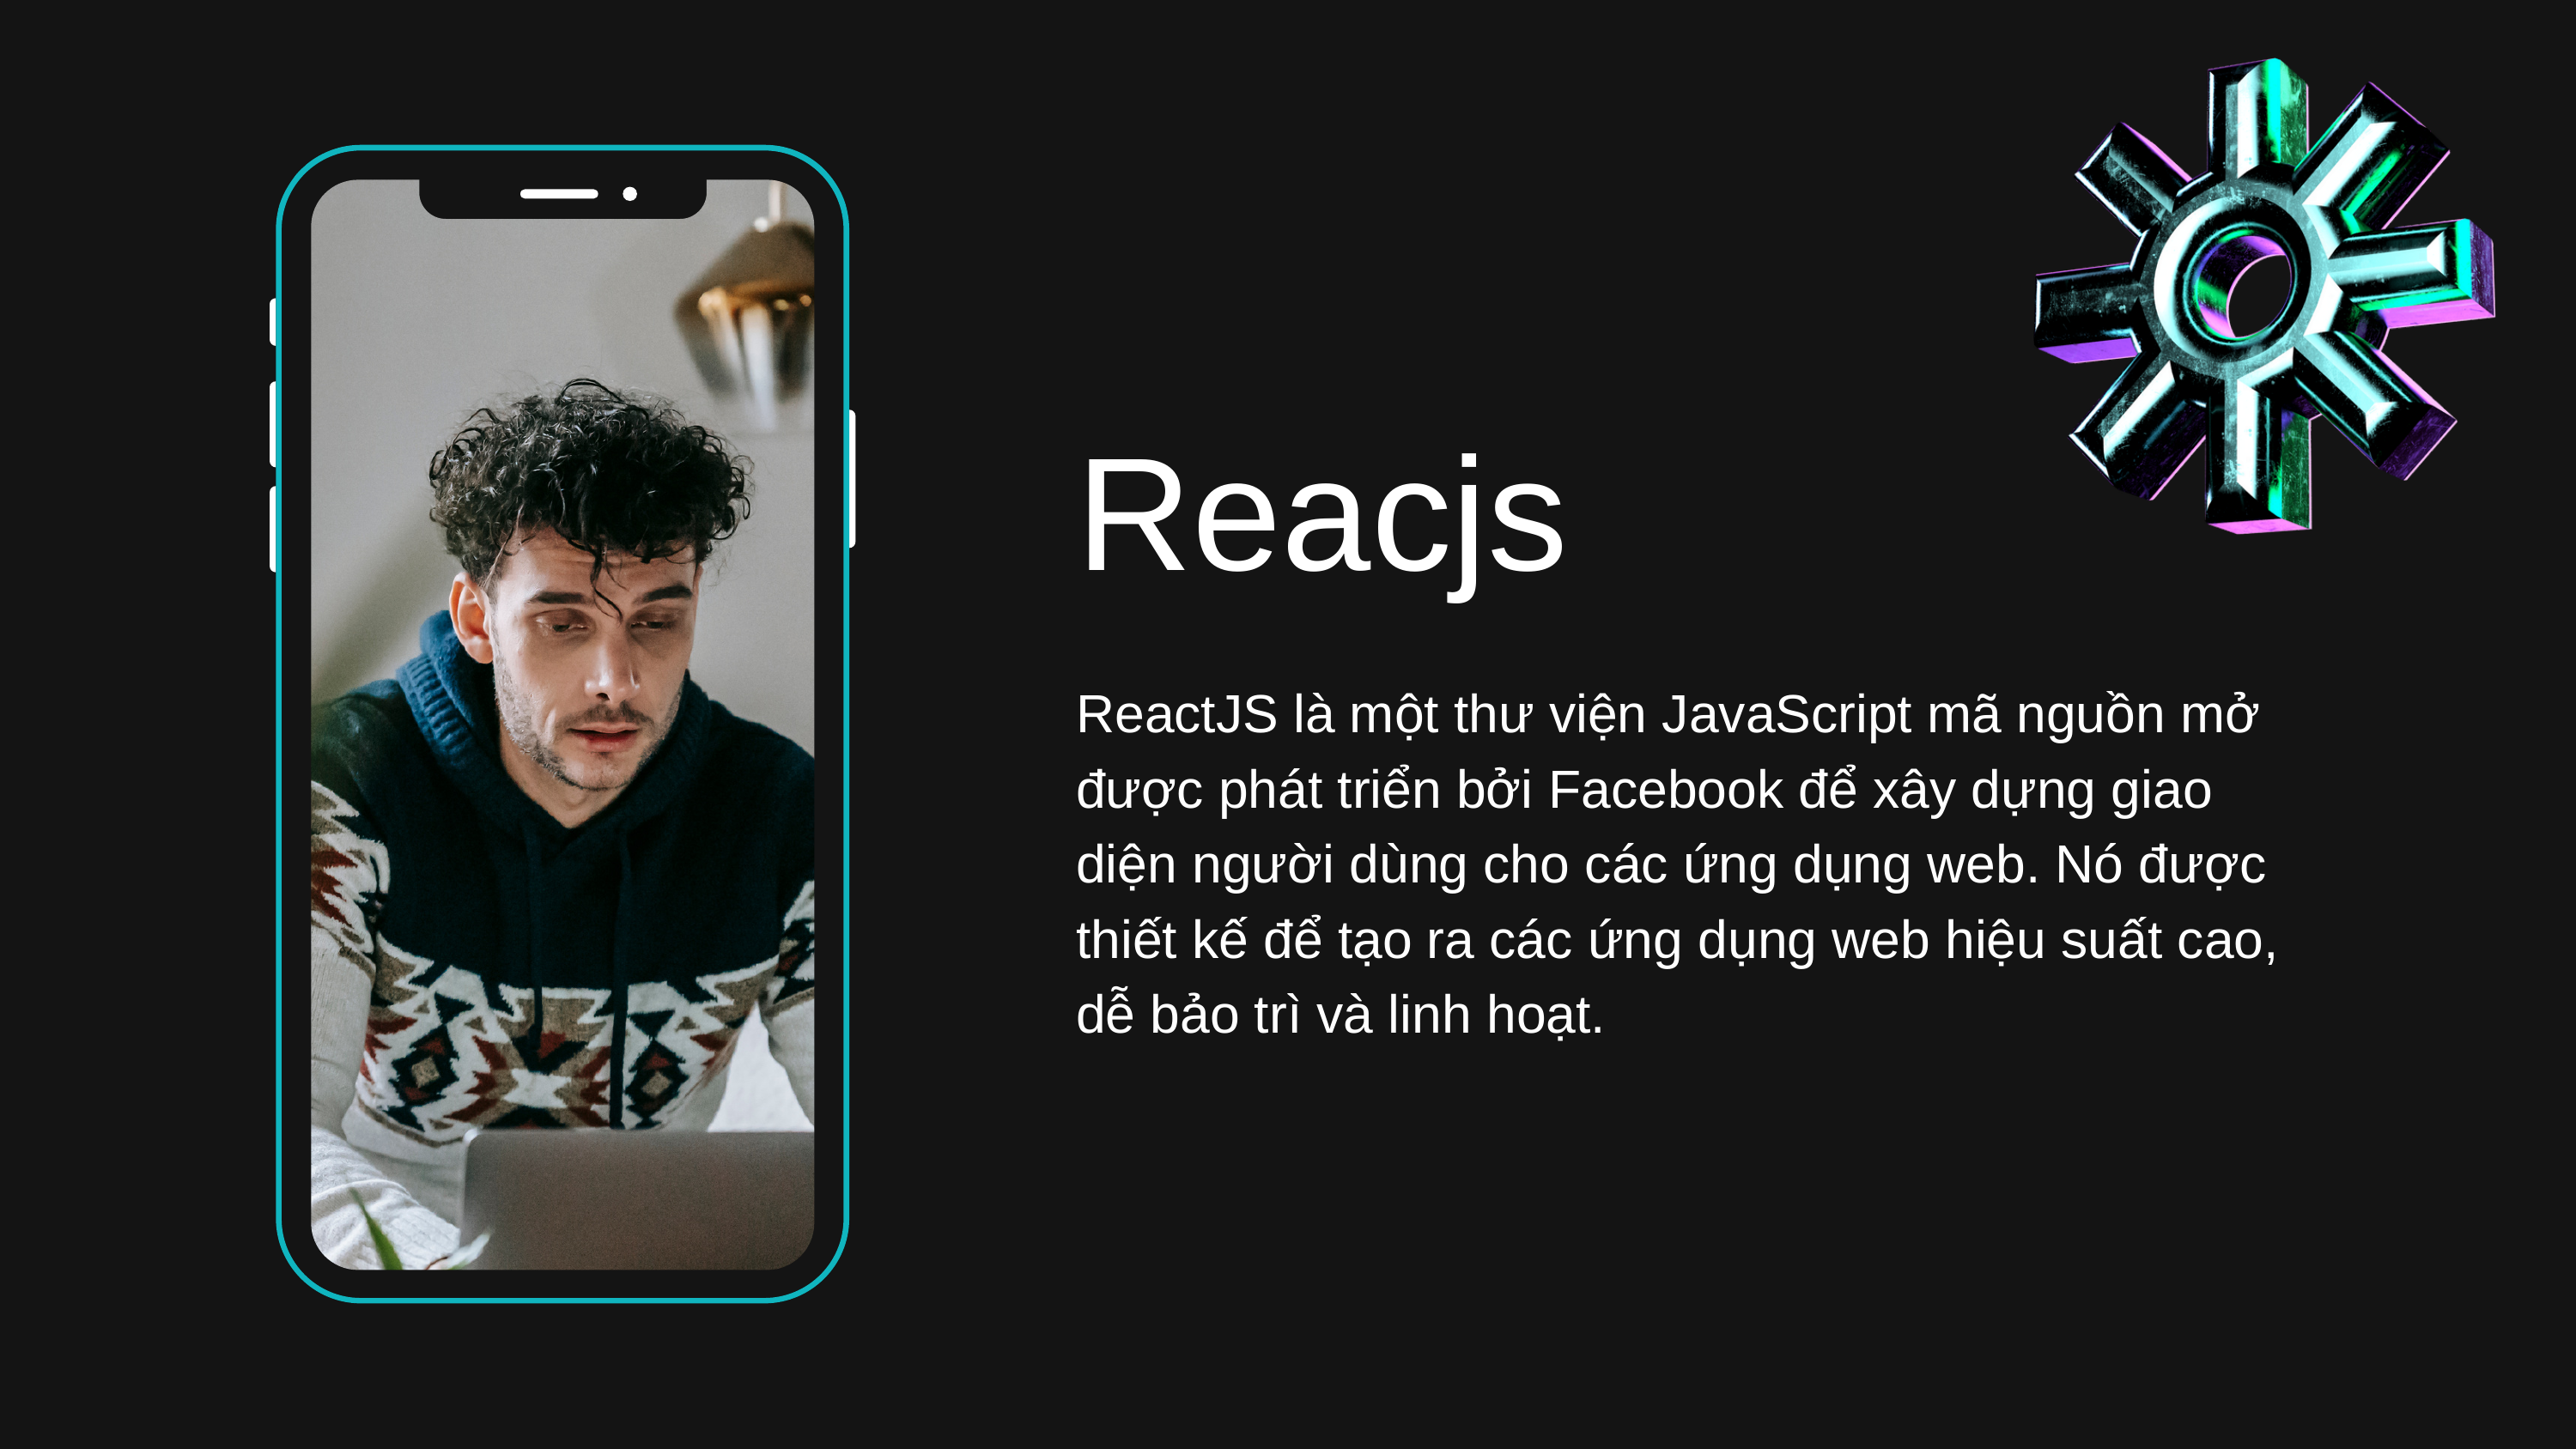

Reacjs
ReactJS là một thư viện JavaScript mã nguồn mở được phát triển bởi Facebook để xây dựng giao diện người dùng cho các ứng dụng web. Nó được thiết kế để tạo ra các ứng dụng web hiệu suất cao, dễ bảo trì và linh hoạt.